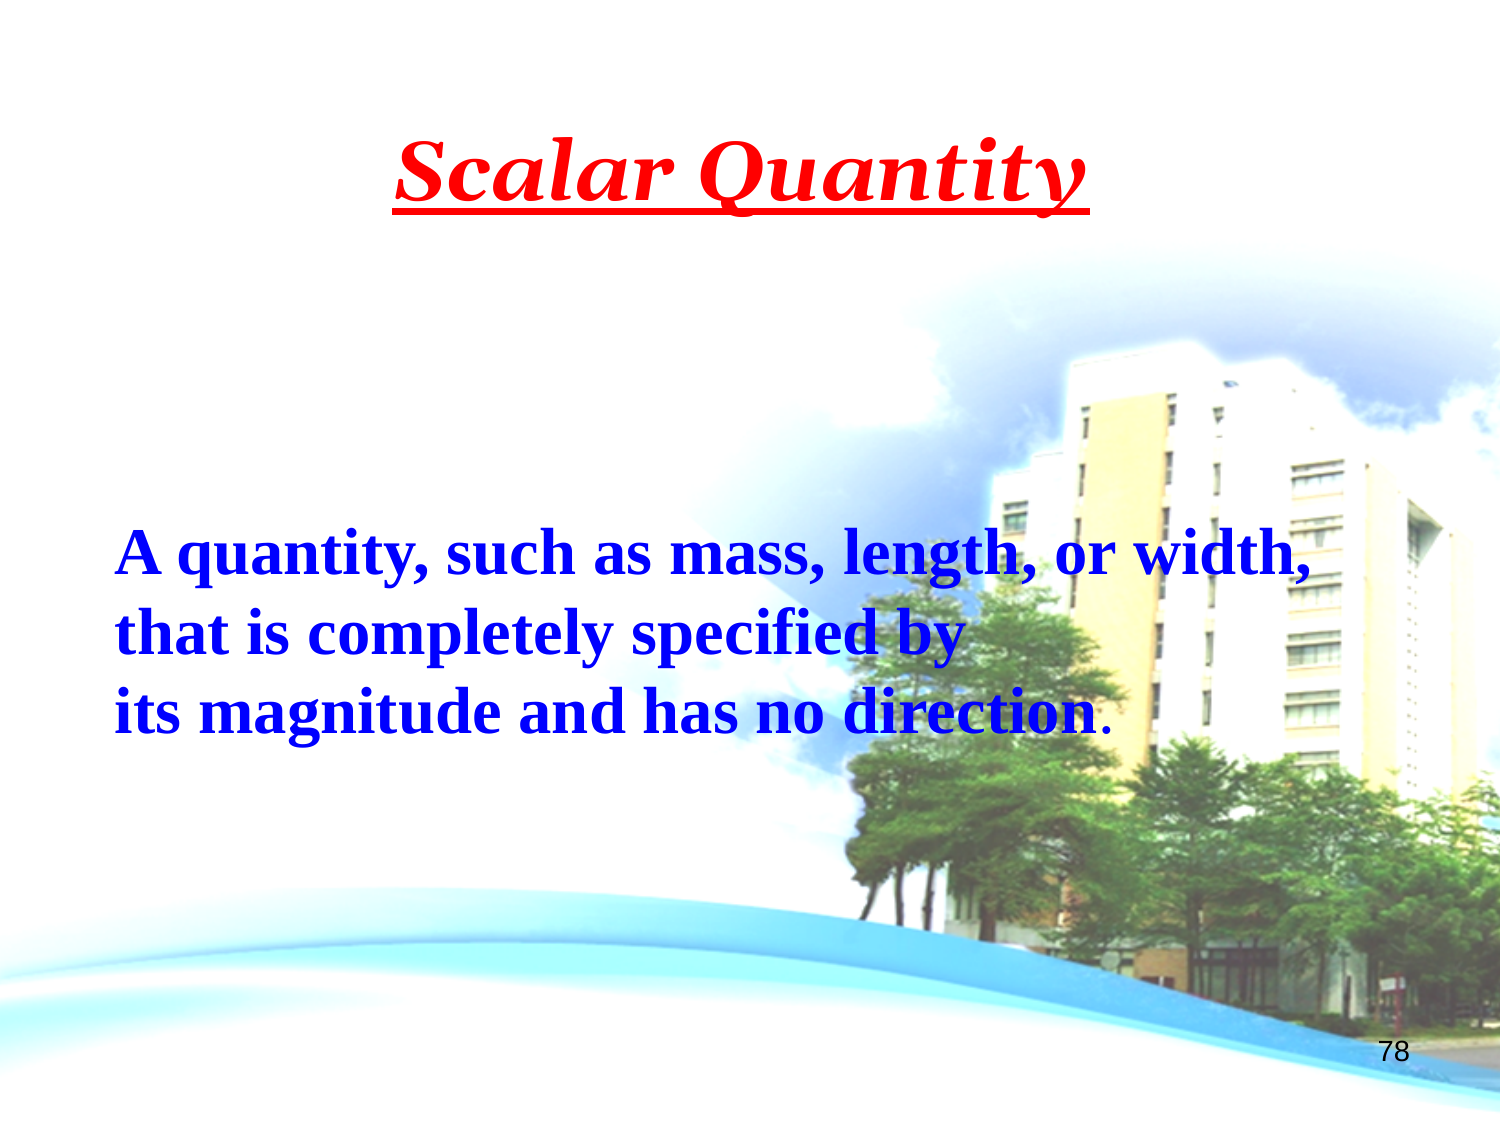

Scalar Quantity

A quantity, such as mass, length, or width,
that is completely specified by
its magnitude and has no direction.

78